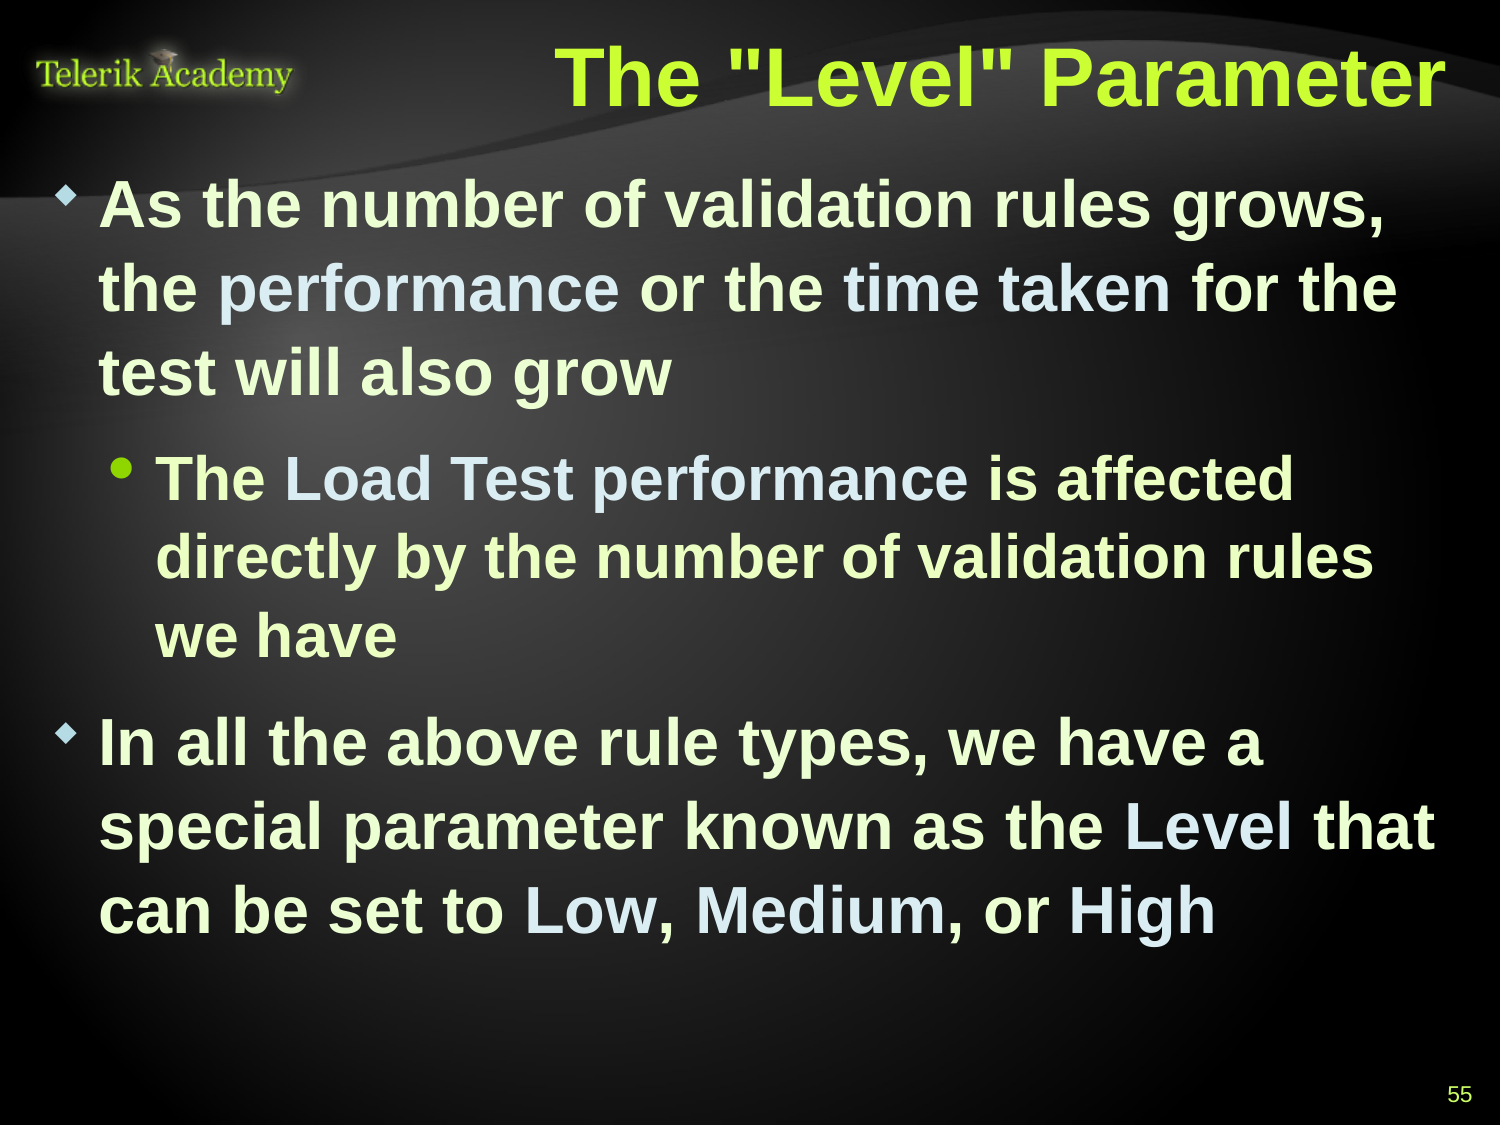

# The "Level" Parameter
As the number of validation rules grows, the performance or the time taken for the test will also grow
The Load Test performance is affected directly by the number of validation rules we have
In all the above rule types, we have a special parameter known as the Level that can be set to Low, Medium, or High
55